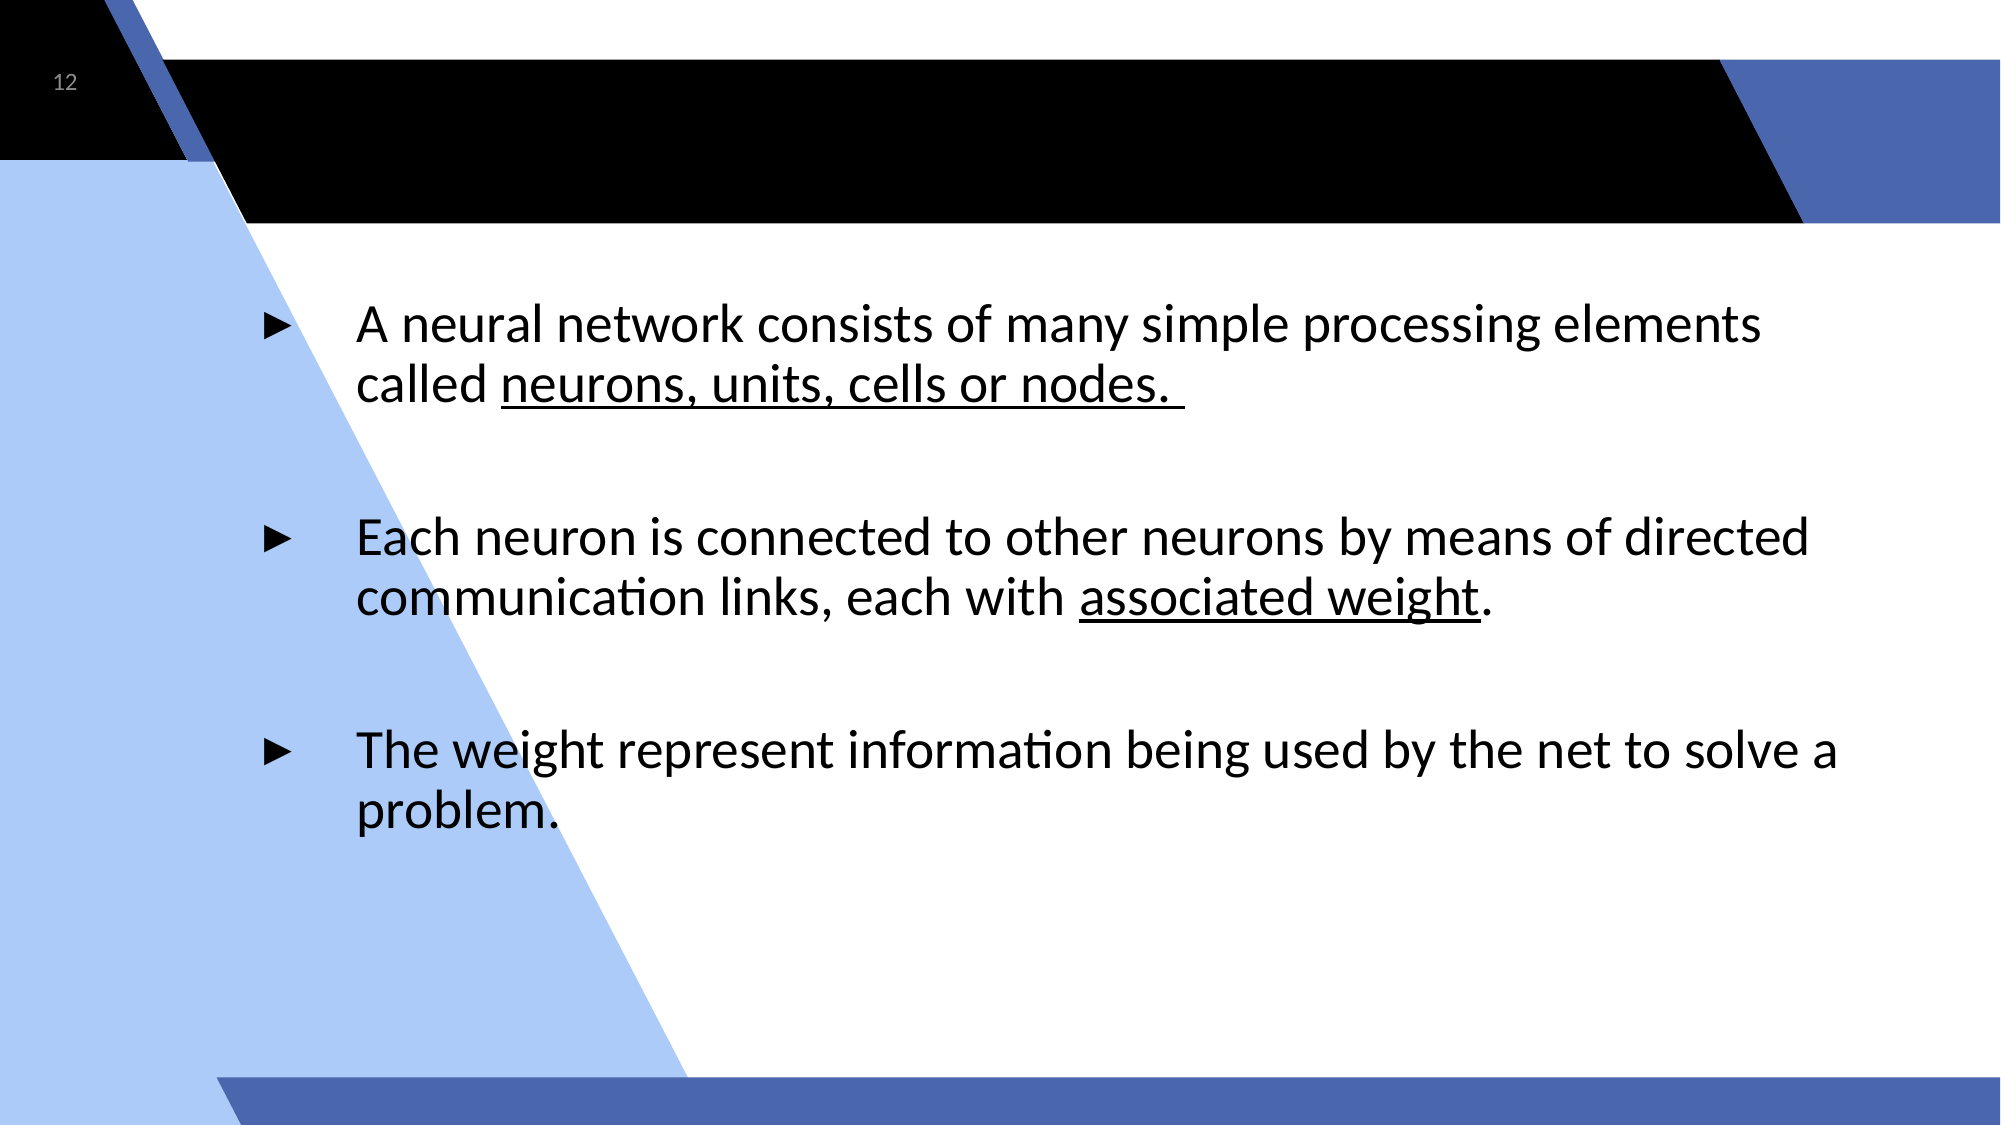

12
# Components of a Neural Network
A neural network consists of many simple processing elements called neurons, units, cells or nodes.

Each neuron is connected to other neurons by means of directed communication links, each with associated weight.

The weight represent information being used by the net to solve a problem.